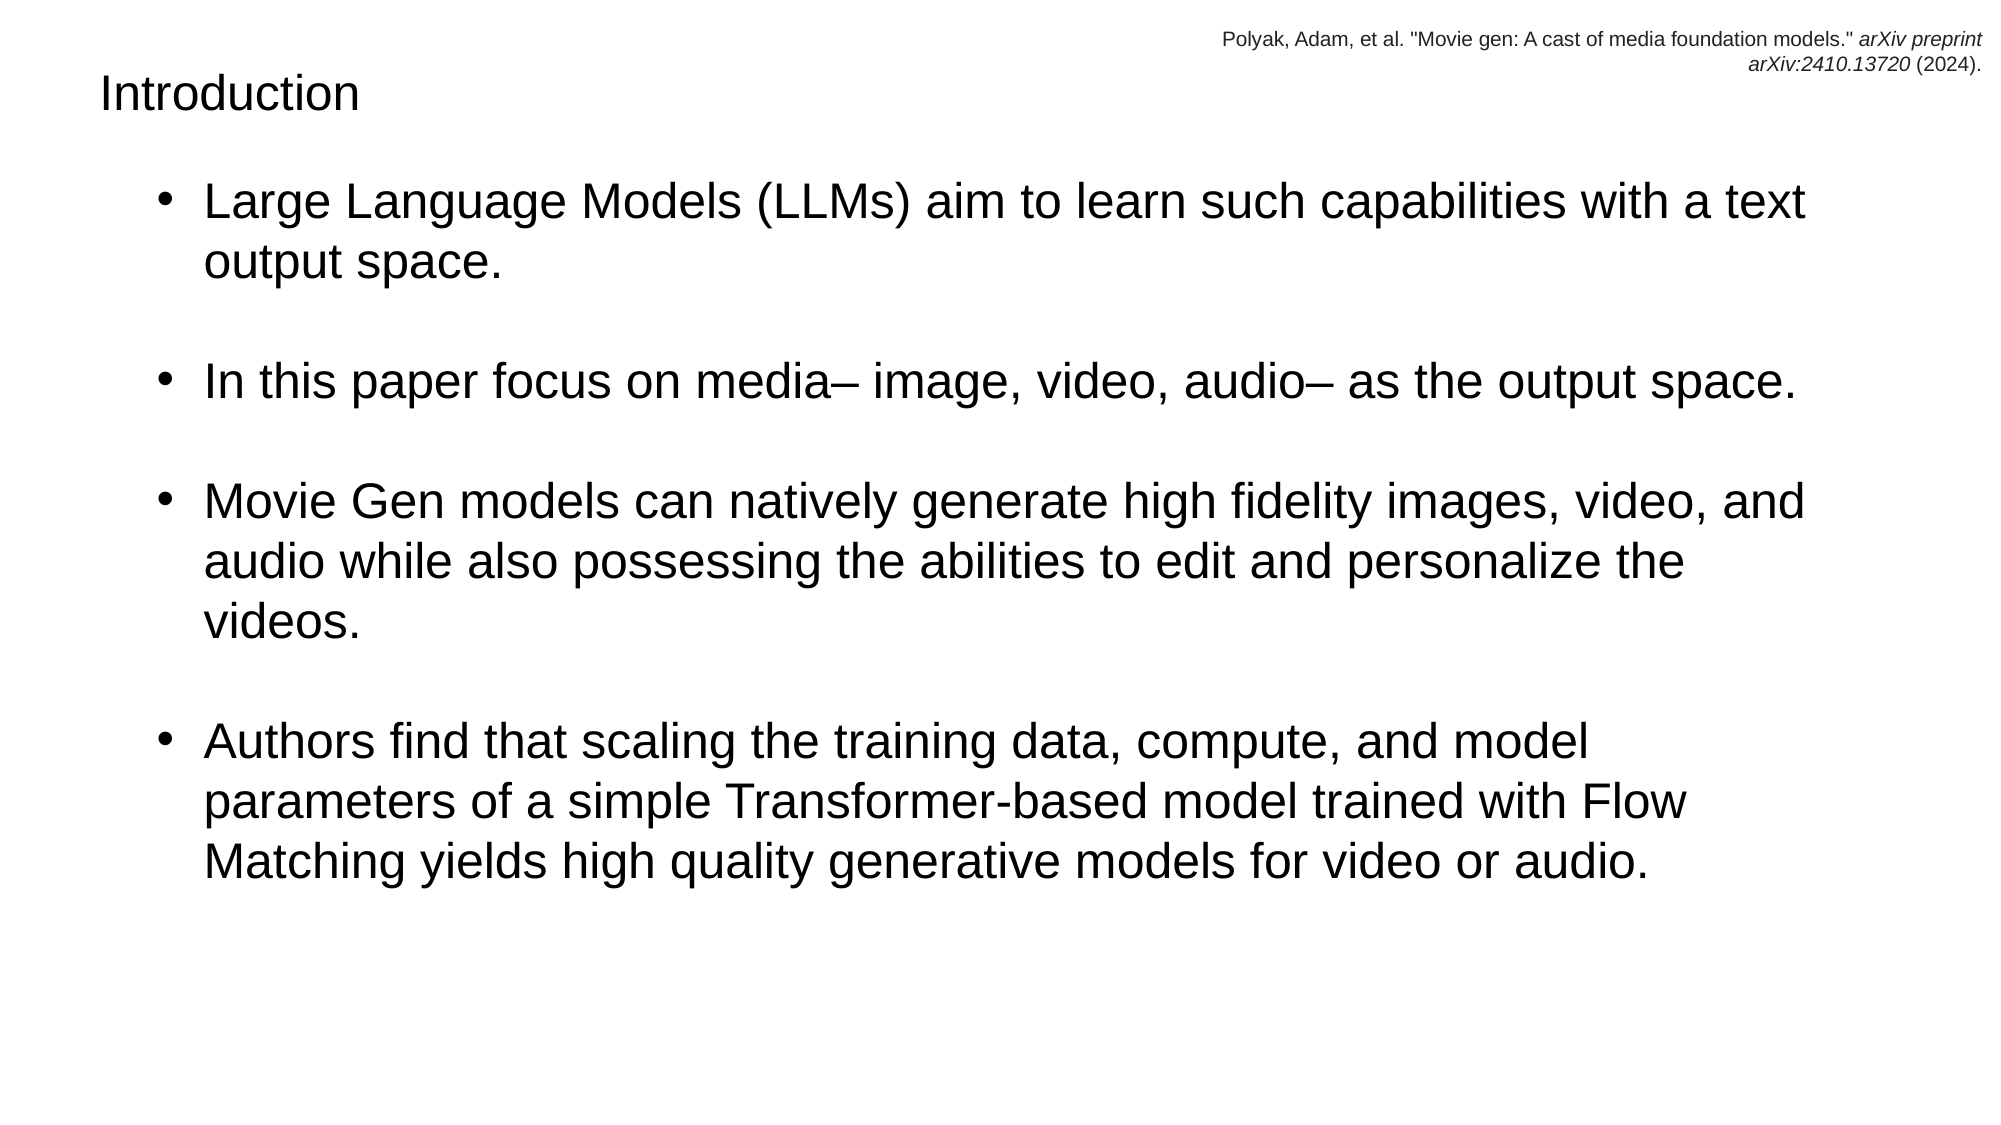

Polyak, Adam, et al. "Movie gen: A cast of media foundation models." arXiv preprint arXiv:2410.13720 (2024).
Introduction
Large Language Models (LLMs) aim to learn such capabilities with a text output space.

In this paper focus on media– image, video, audio– as the output space.

Movie Gen models can natively generate high fidelity images, video, and audio while also possessing the abilities to edit and personalize the videos.

Authors find that scaling the training data, compute, and model parameters of a simple Transformer-based model trained with Flow Matching yields high quality generative models for video or audio.